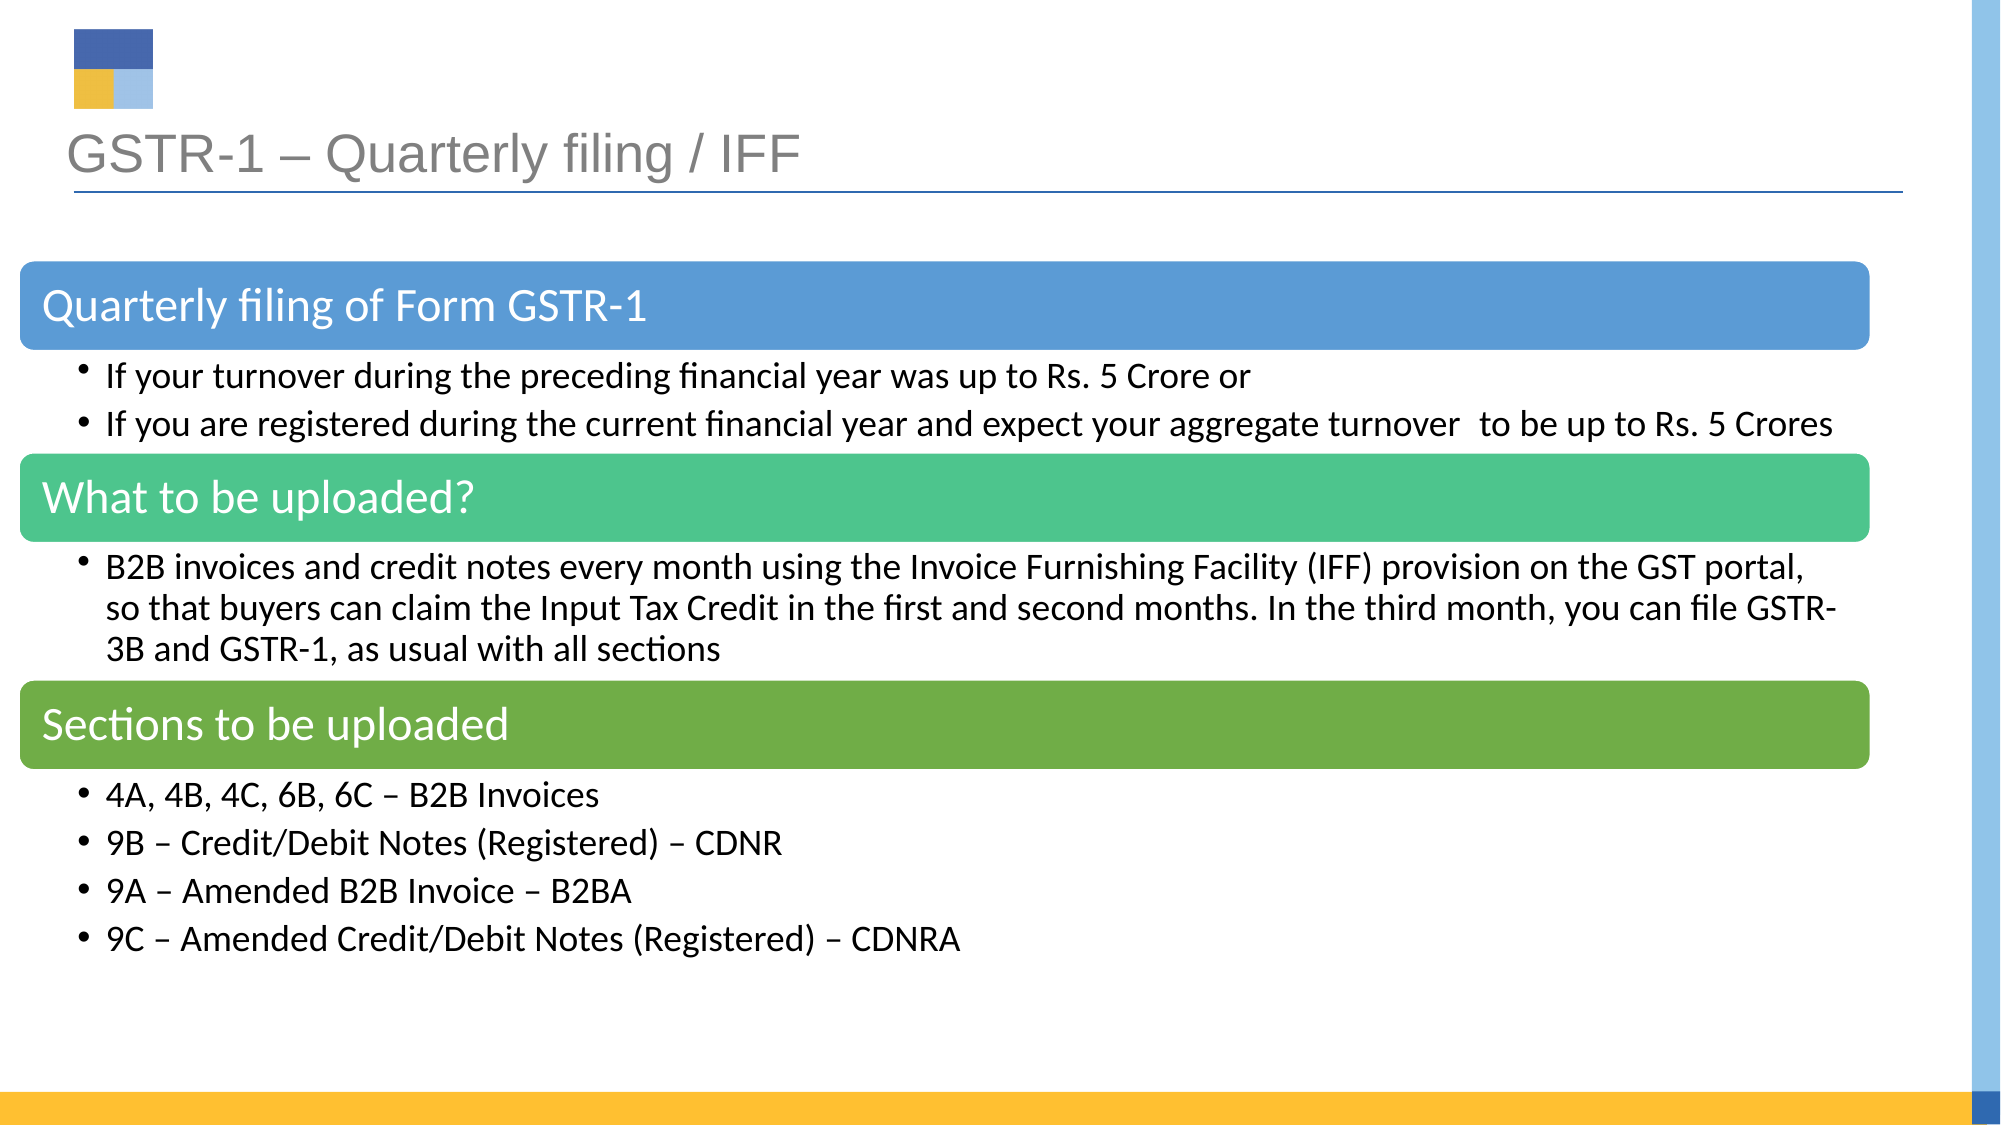

# GSTR-1 – Quarterly filing / IFF
Quarterly filing of Form GSTR-1
If your turnover during the preceding financial year was up to Rs. 5 Crore or
If you are registered during the current financial year and expect your aggregate turnover  to be up to Rs. 5 Crores
What to be uploaded?
B2B invoices and credit notes every month using the Invoice Furnishing Facility (IFF) provision on the GST portal, so that buyers can claim the Input Tax Credit in the first and second months. In the third month, you can file GSTR-3B and GSTR-1, as usual with all sections
Sections to be uploaded
4A, 4B, 4C, 6B, 6C – B2B Invoices
9B – Credit/Debit Notes (Registered) – CDNR
9A – Amended B2B Invoice – B2BA
9C – Amended Credit/Debit Notes (Registered) – CDNRA